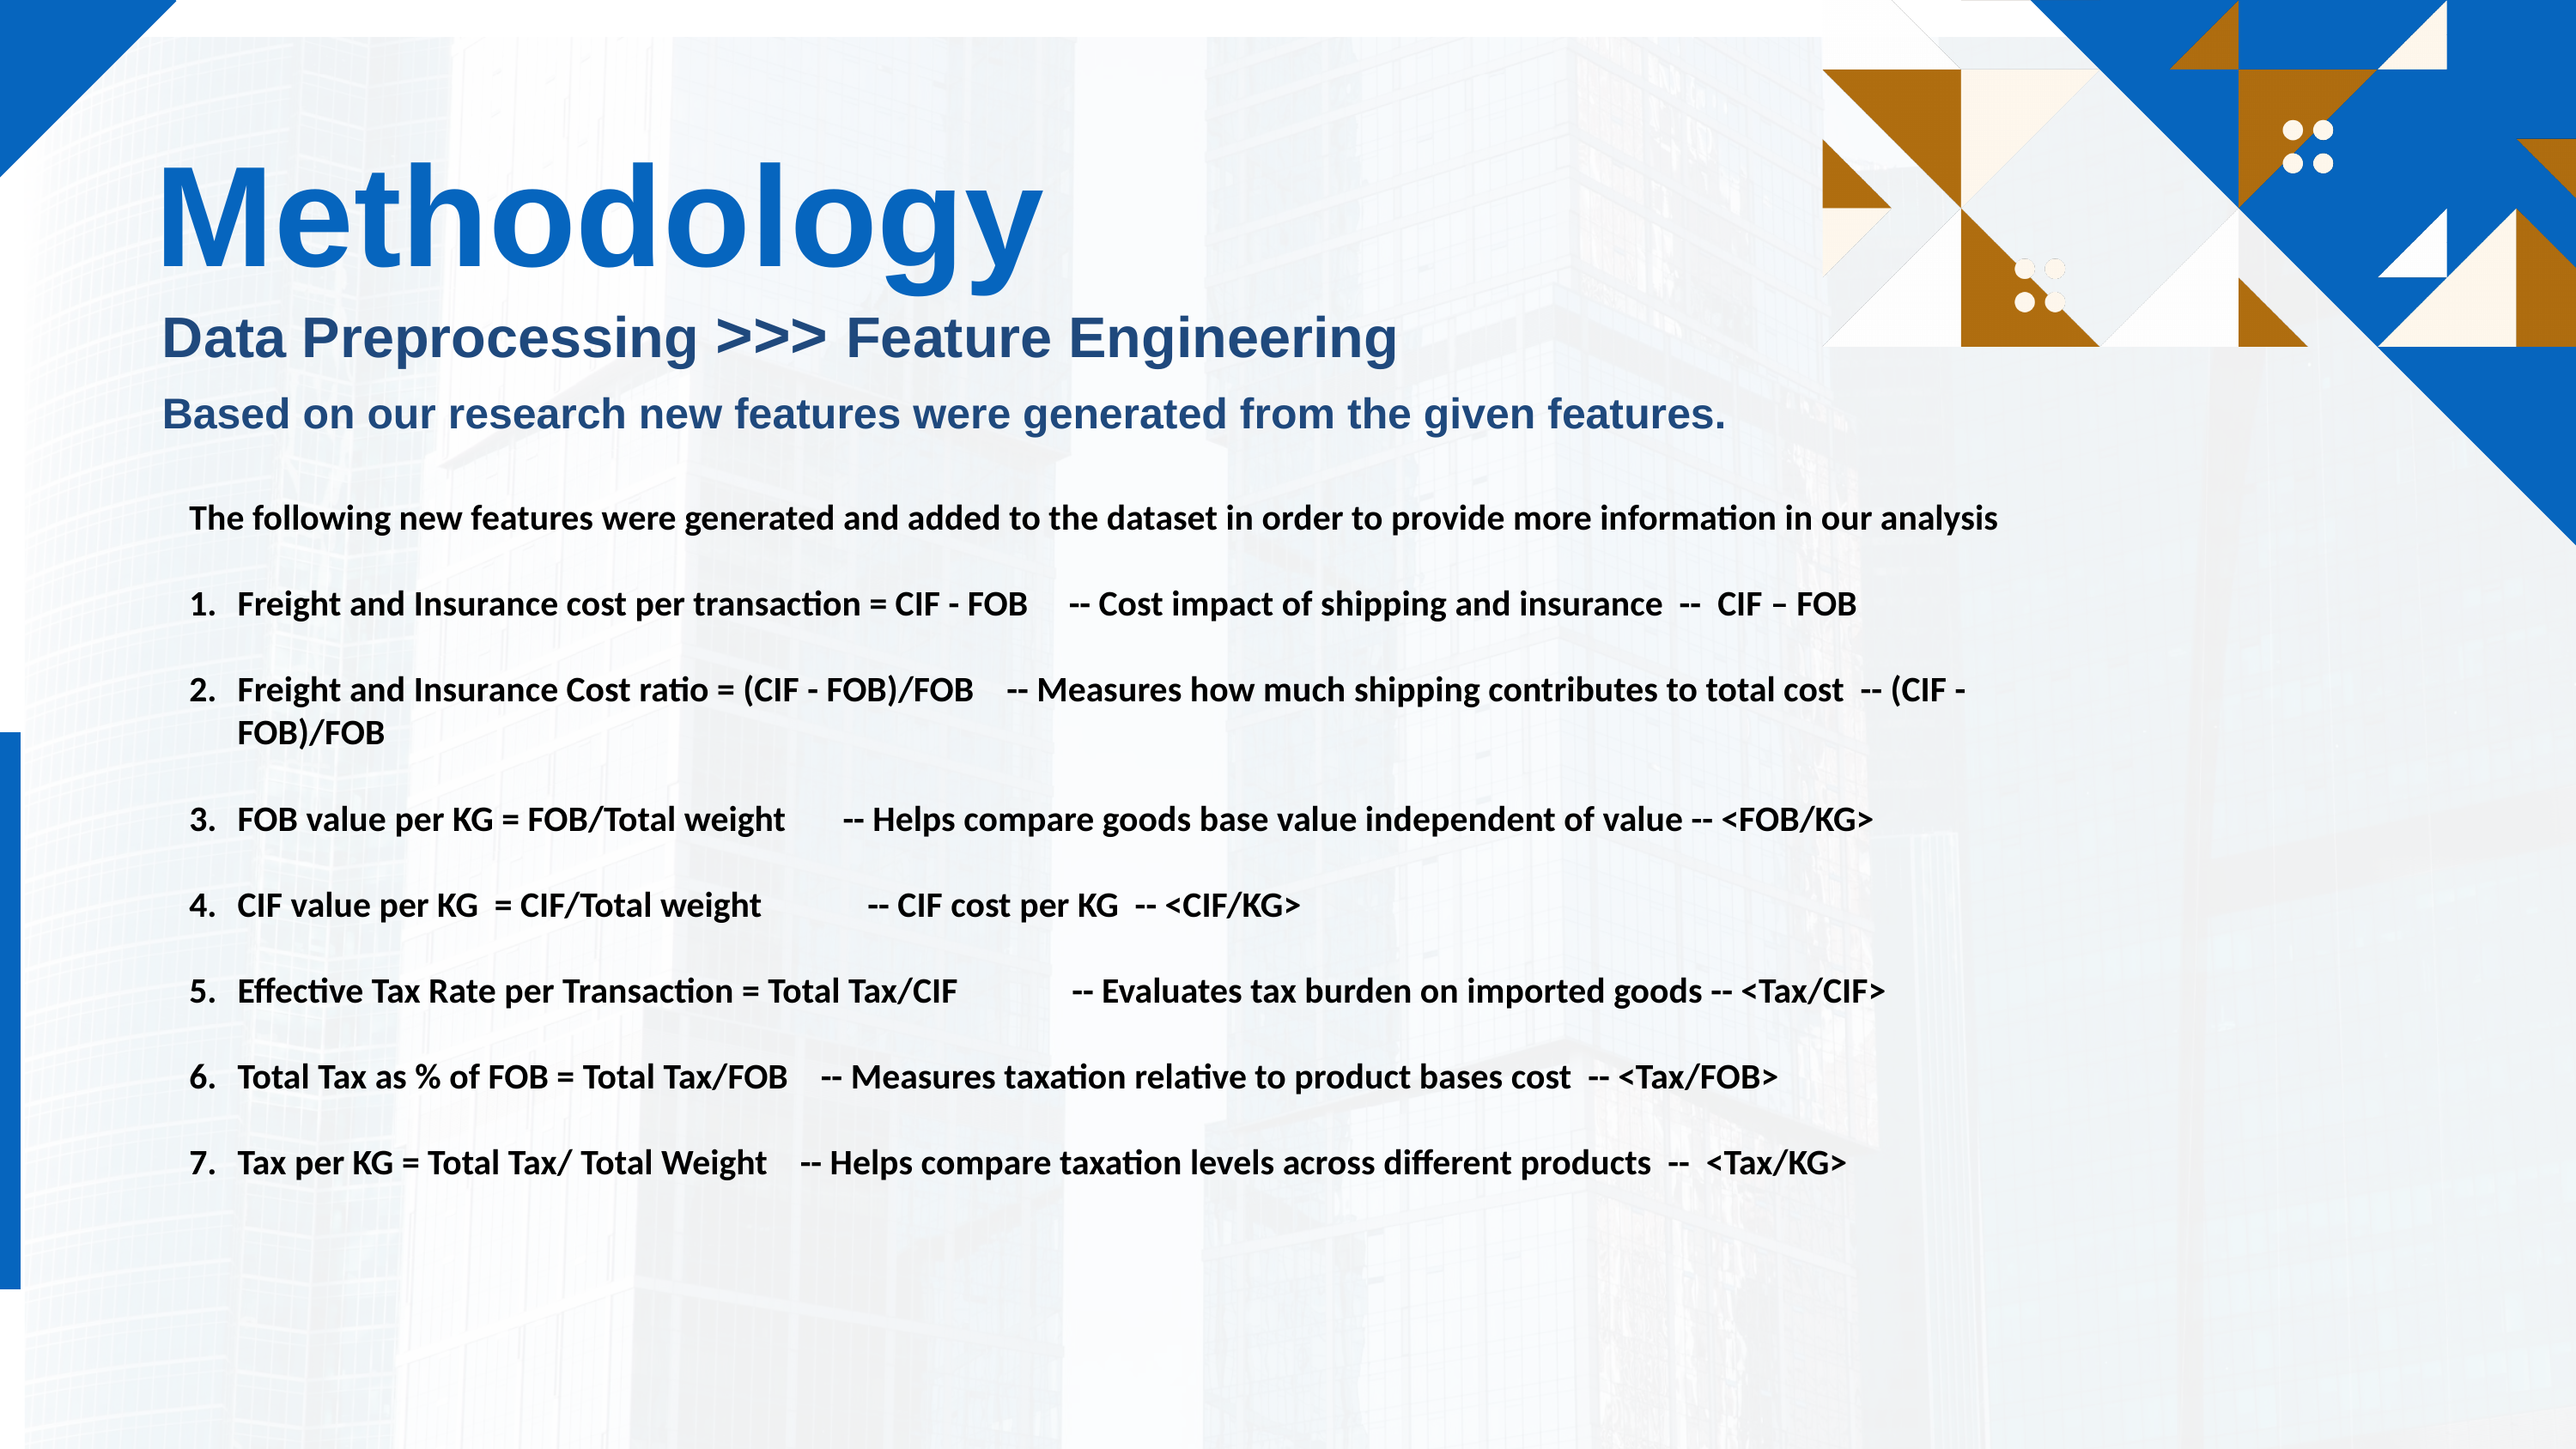

Methodology
Data Preprocessing >>> Feature Engineering
Based on our research new features were generated from the given features.
The following new features were generated and added to the dataset in order to provide more information in our analysis

Freight and Insurance cost per transaction = CIF - FOB     -- Cost impact of shipping and insurance  --  CIF – FOB

Freight and Insurance Cost ratio = (CIF - FOB)/FOB    -- Measures how much shipping contributes to total cost  -- (CIF - FOB)/FOB

FOB value per KG = FOB/Total weight       -- Helps compare goods base value independent of value -- <FOB/KG>

CIF value per KG  = CIF/Total weight             -- CIF cost per KG  -- <CIF/KG>

Effective Tax Rate per Transaction = Total Tax/CIF              -- Evaluates tax burden on imported goods -- <Tax/CIF>

Total Tax as % of FOB = Total Tax/FOB    -- Measures taxation relative to product bases cost  -- <Tax/FOB>

Tax per KG = Total Tax/ Total Weight    -- Helps compare taxation levels across different products  --  <Tax/KG>